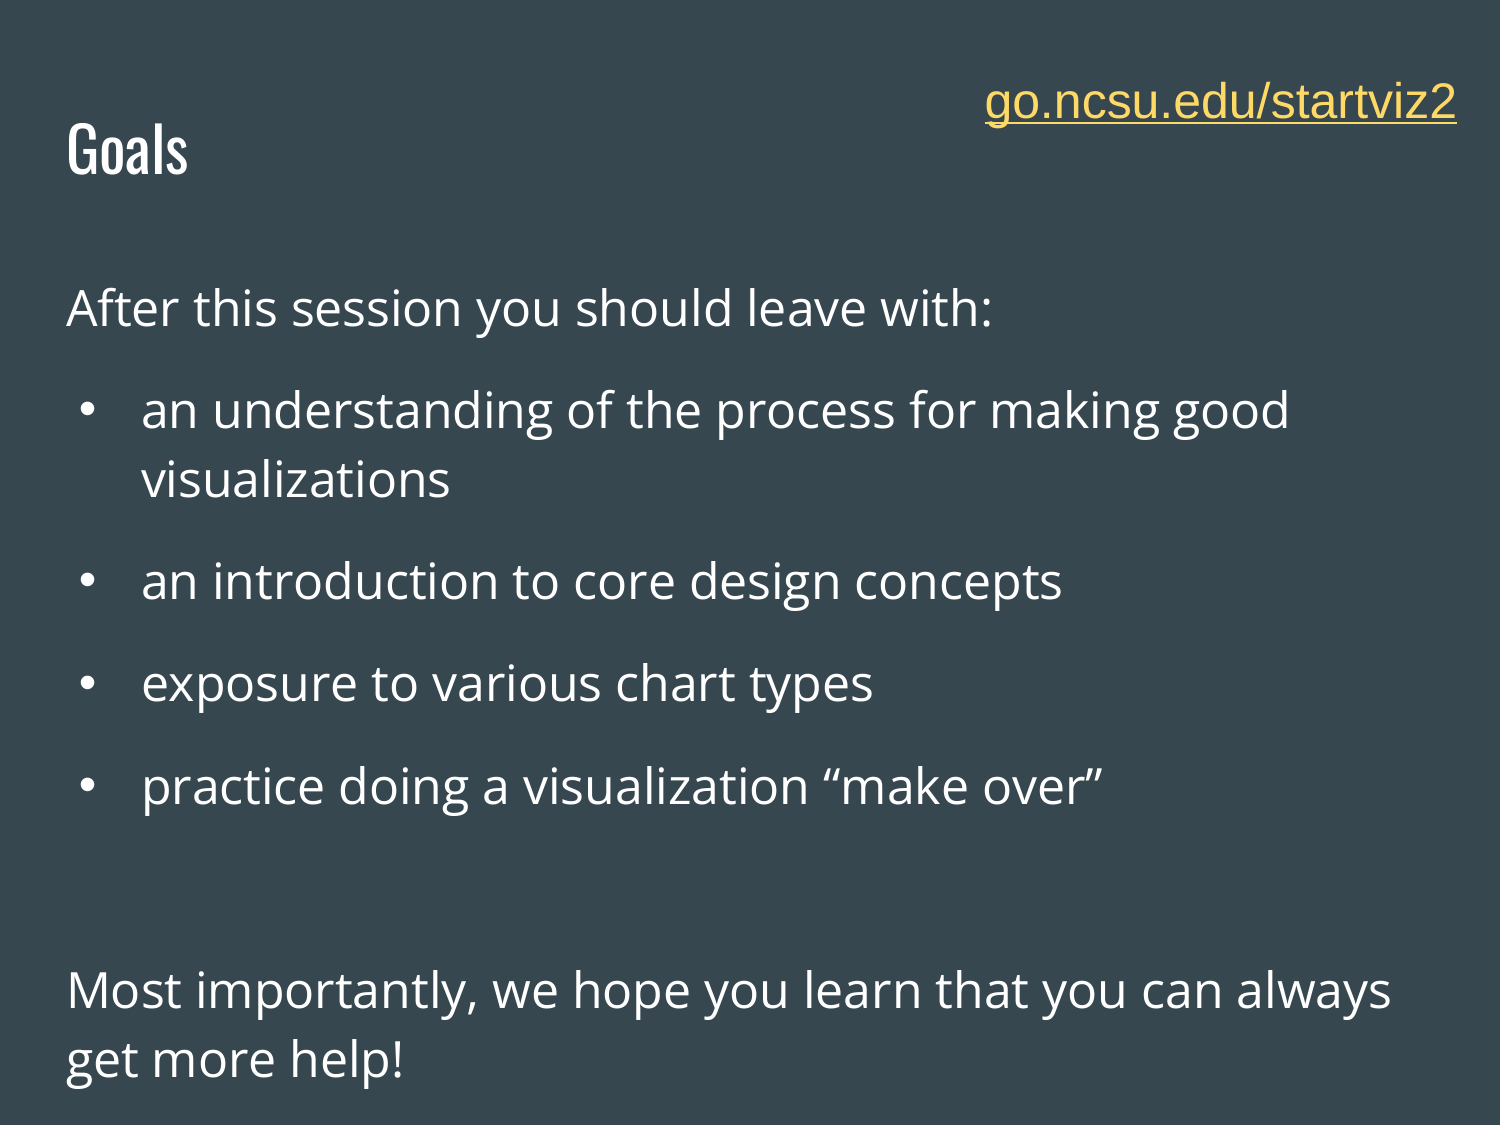

go.ncsu.edu/startviz2
# Goals
After this session you should leave with:
an understanding of the process for making good visualizations
an introduction to core design concepts
exposure to various chart types
practice doing a visualization “make over”

Most importantly, we hope you learn that you can always get more help!